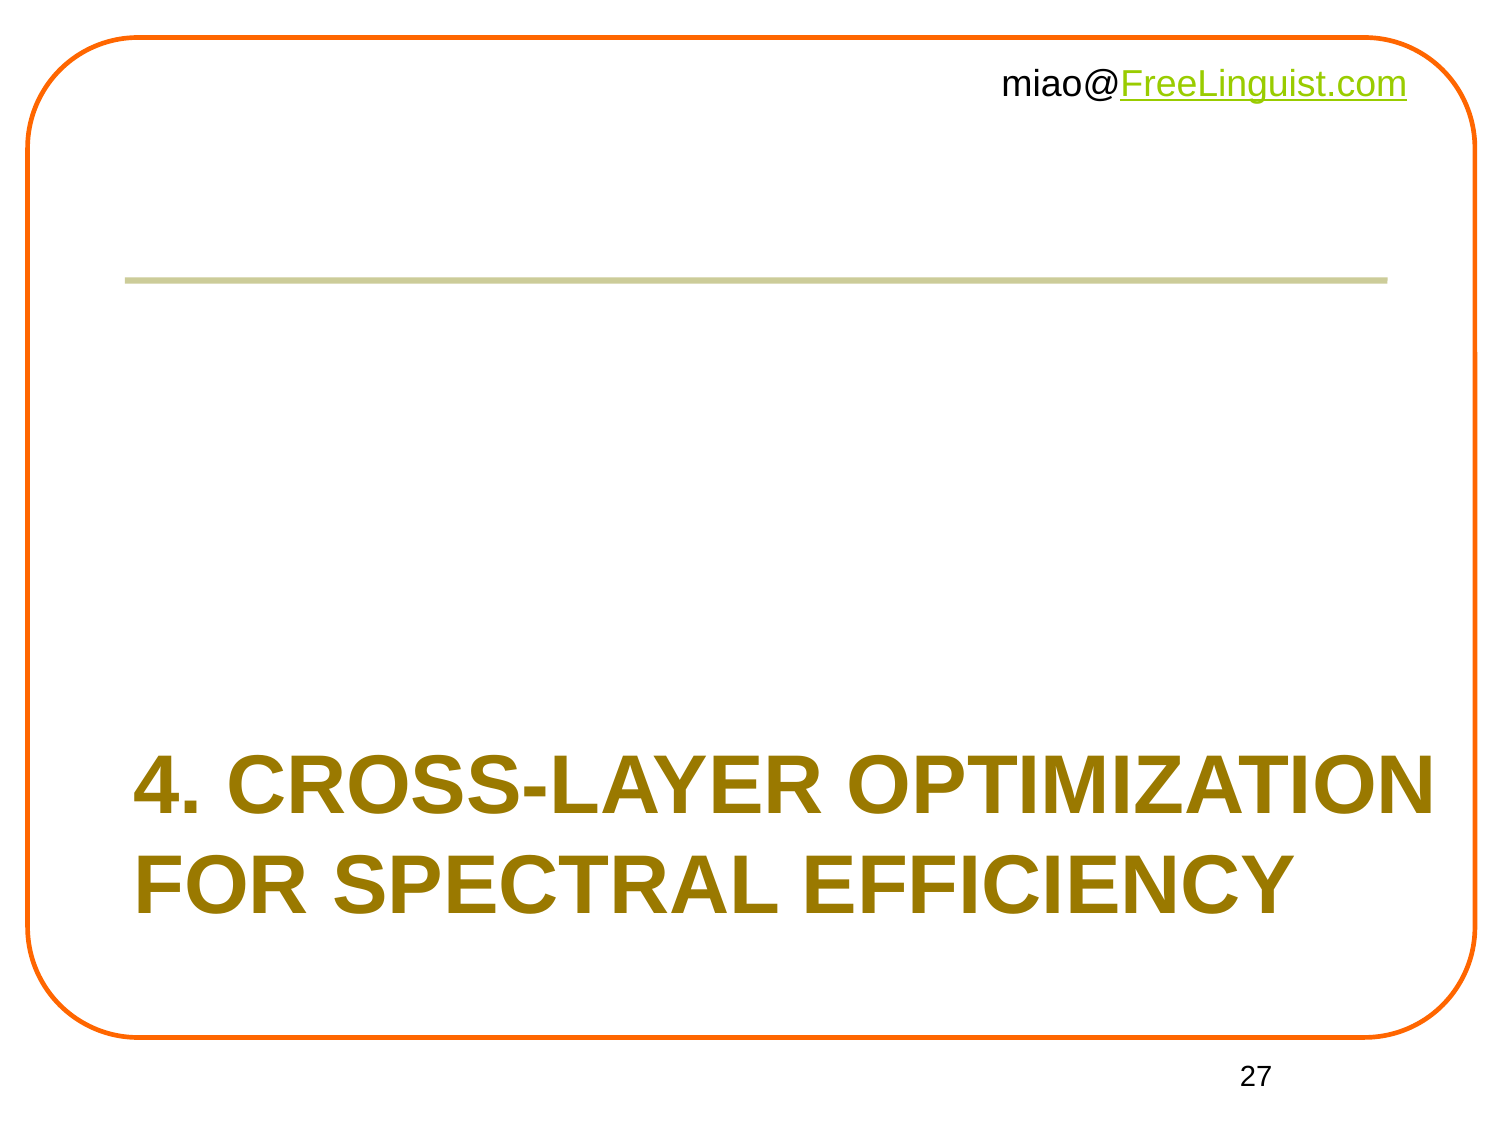

# 4. Cross-Layer Optimization for Spectral Efficiency
27